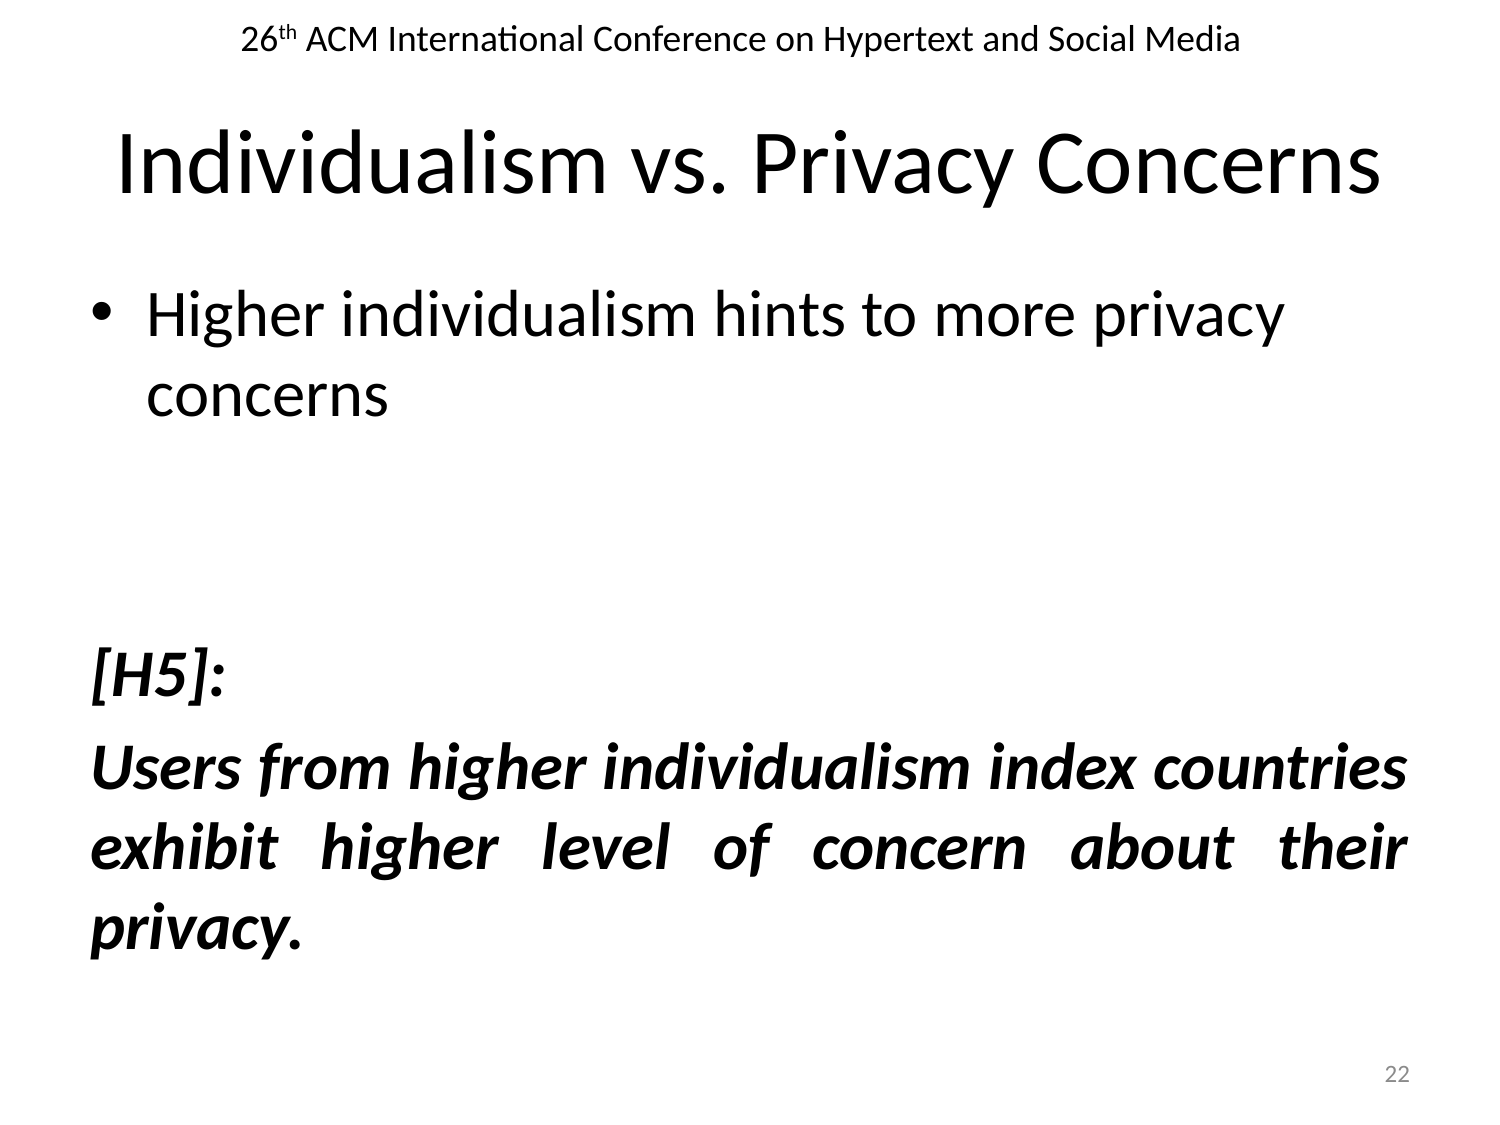

# Individualism vs. Privacy Concerns
Higher individualism hints to more privacy concerns

[H5]:
Users from higher individualism index countries exhibit higher level of concern about their privacy.
22